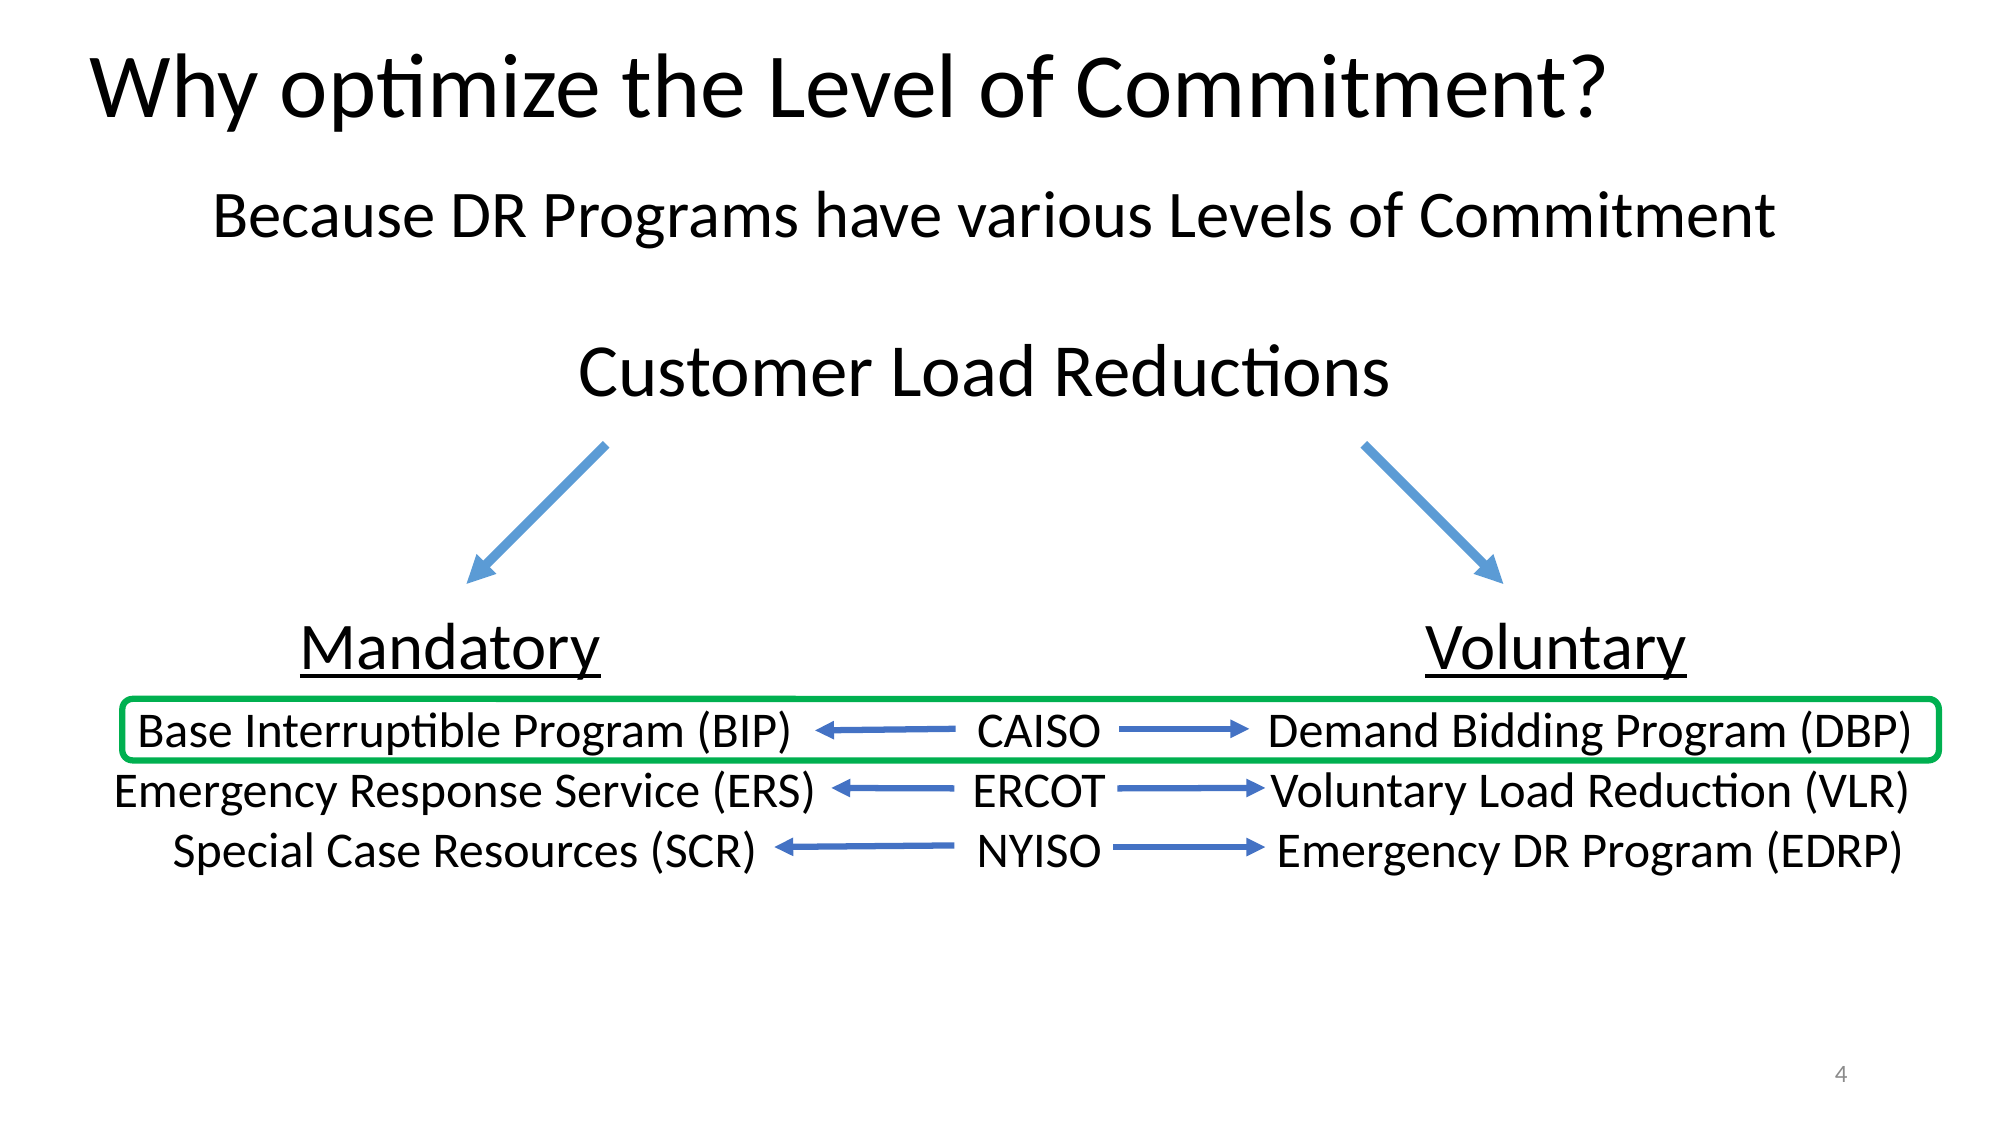

Why optimize the Level of Commitment?
Because DR Programs have various Levels of Commitment
Customer Load Reductions
Mandatory
Voluntary
CAISO
ERCOT
NYISO
Demand Bidding Program (DBP)
Voluntary Load Reduction (VLR)
Emergency DR Program (EDRP)
Base Interruptible Program (BIP)
Emergency Response Service (ERS)
Special Case Resources (SCR)

4